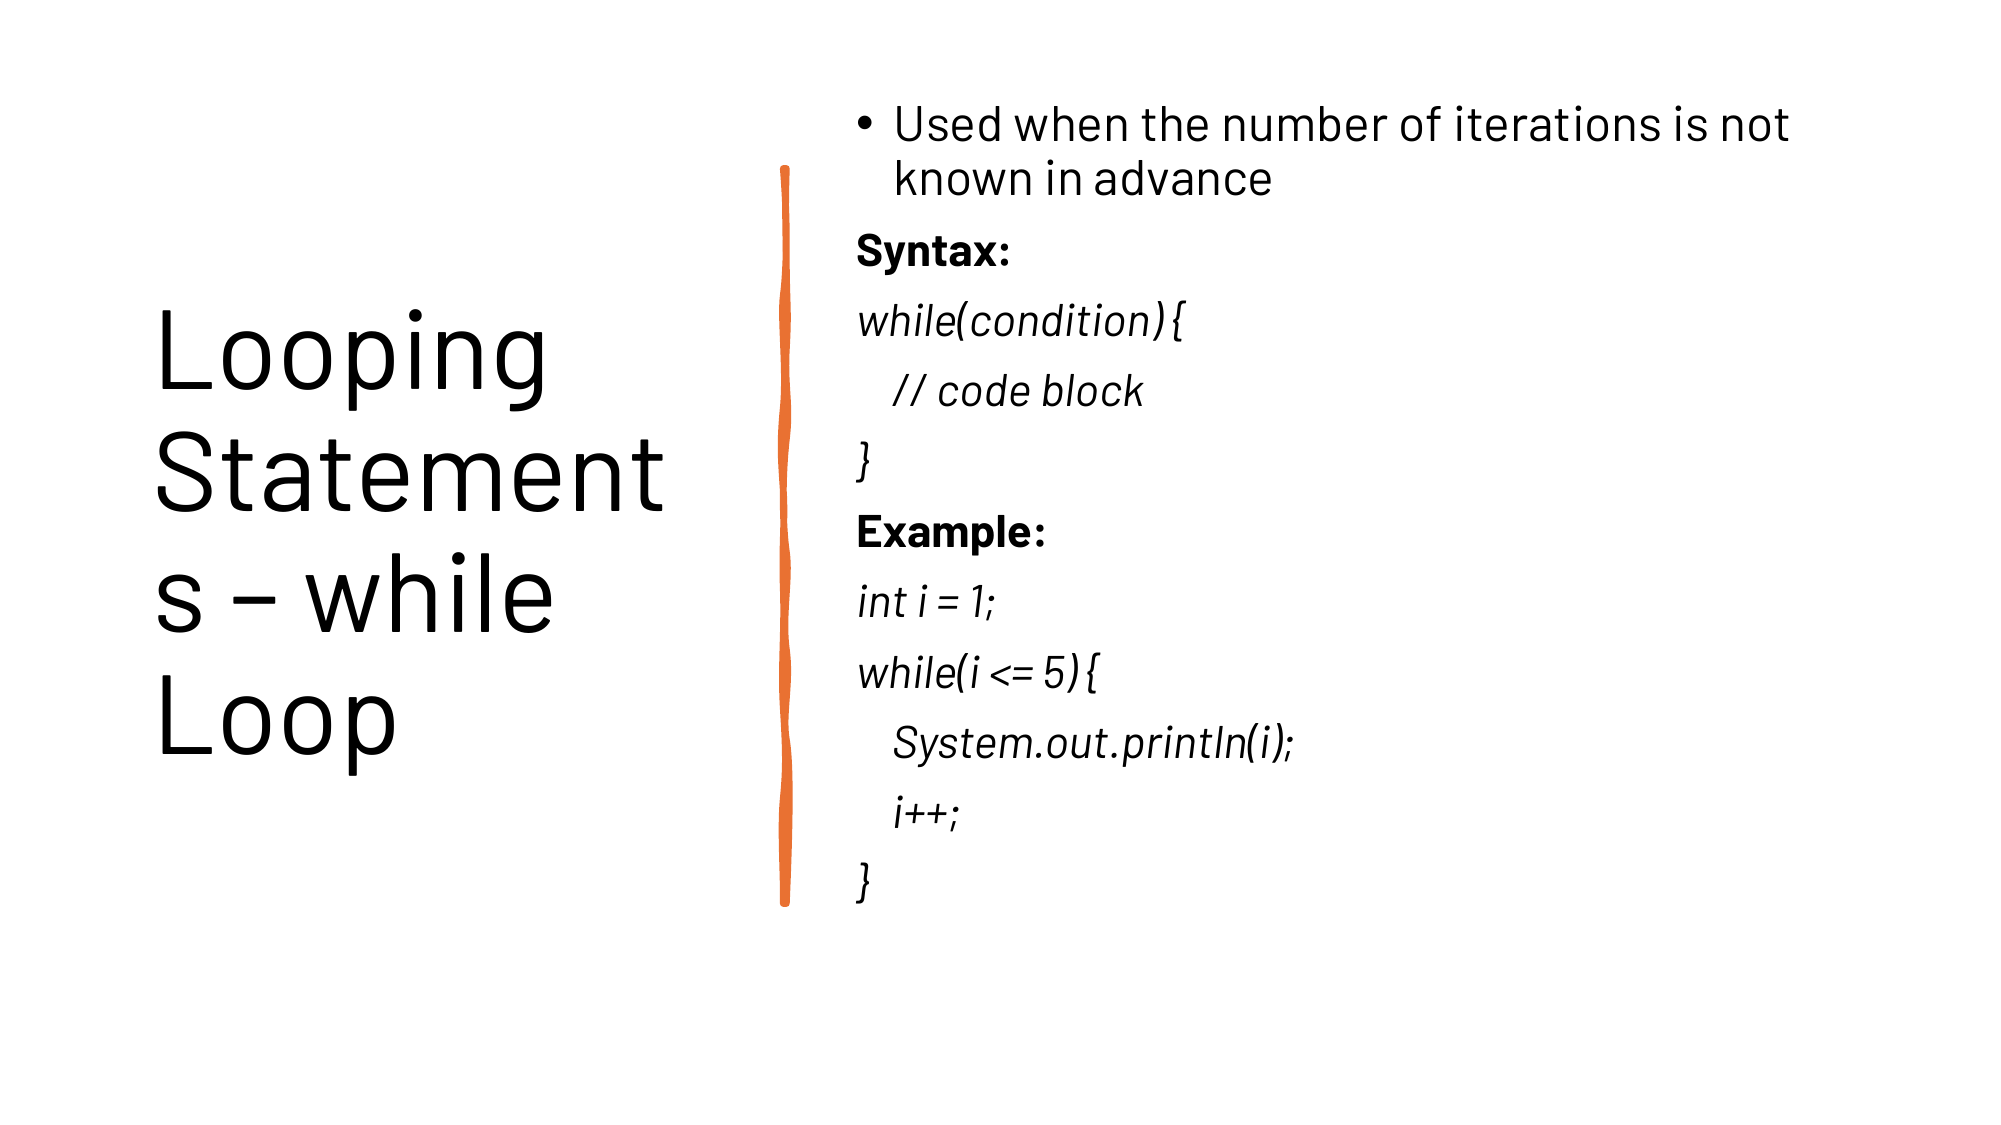

# Looping Statements – while Loop
Used when the number of iterations is not known in advance
Syntax:
while(condition) {
    // code block
}
Example:
int i = 1;
while(i <= 5) {
    System.out.println(i);
    i++;
}